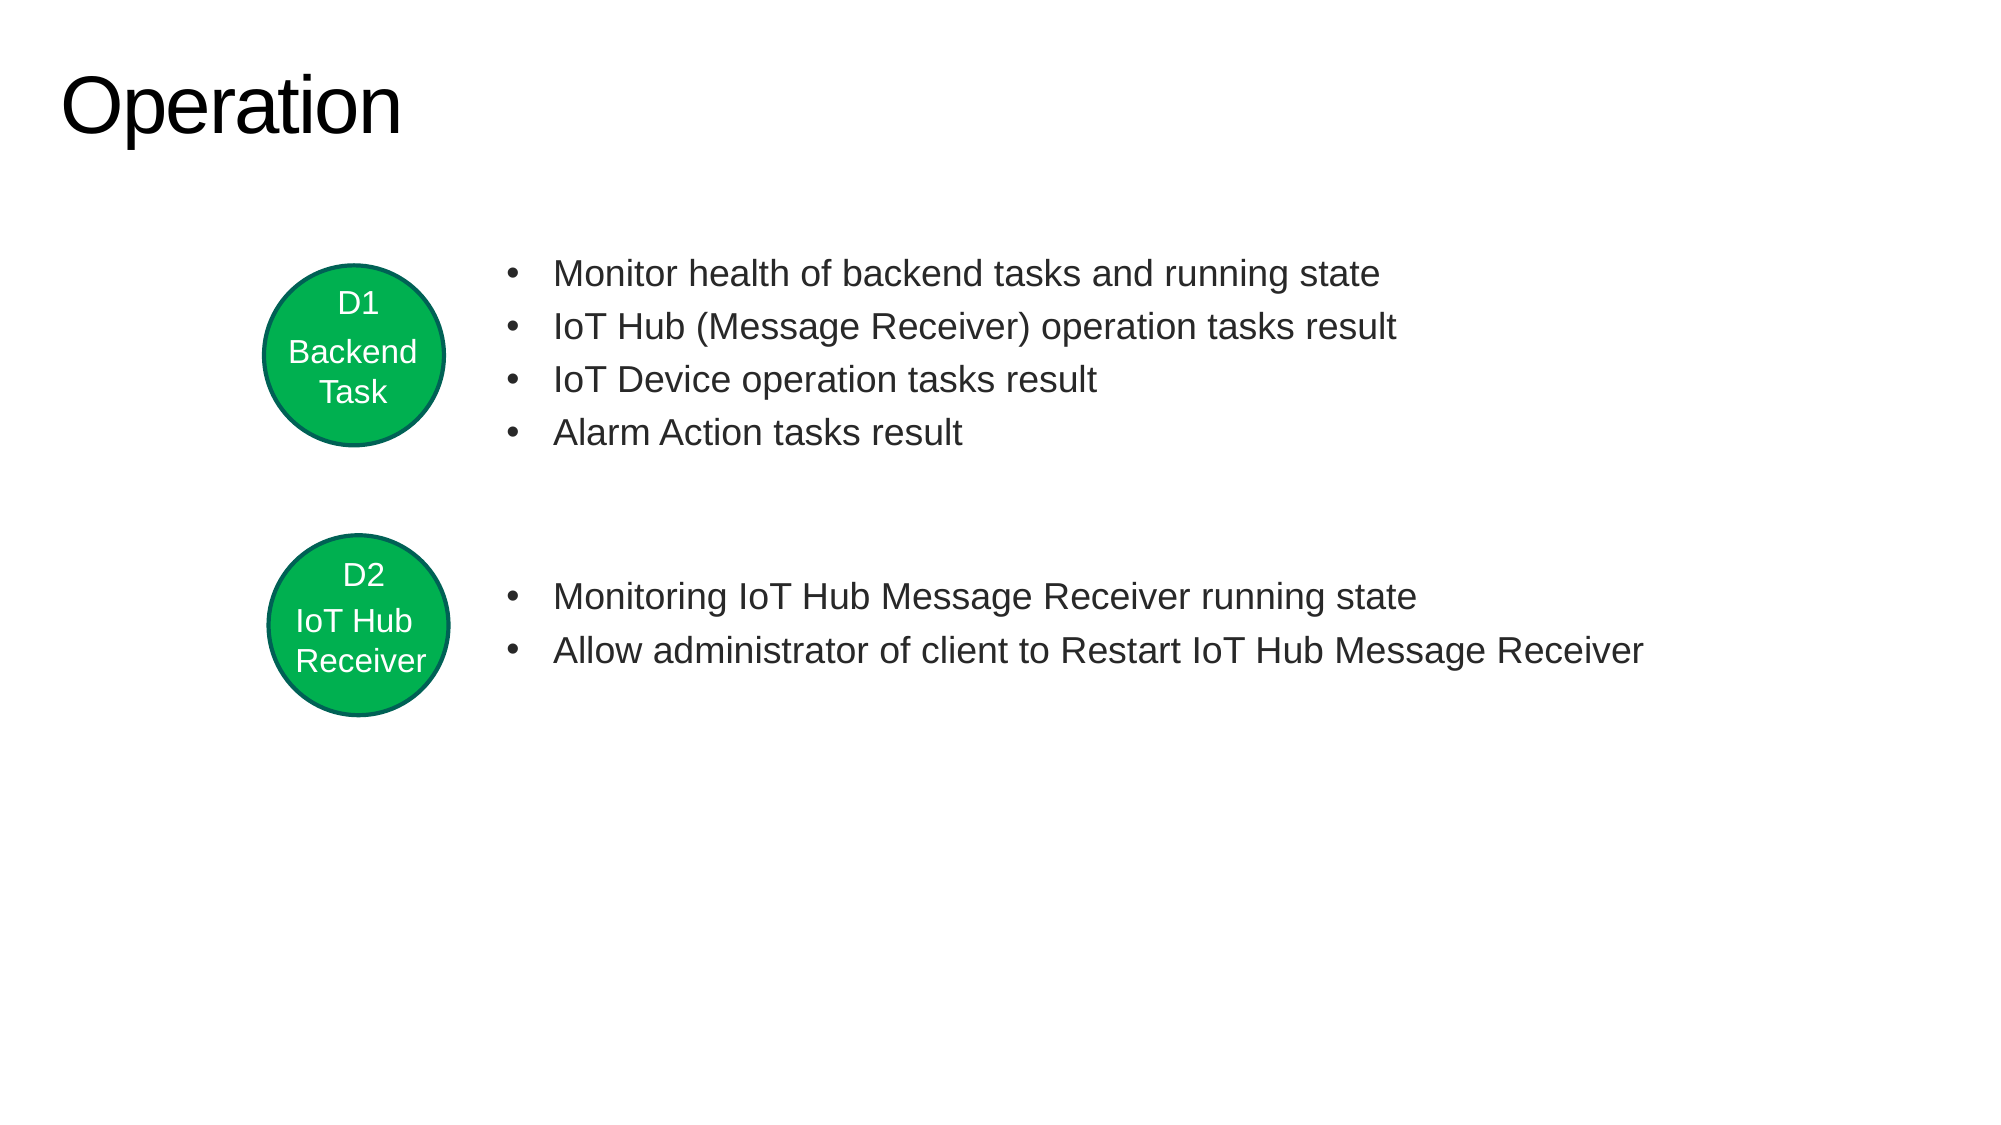

# Operation
Monitor health of backend tasks and running state
IoT Hub (Message Receiver) operation tasks result
IoT Device operation tasks result
Alarm Action tasks result

Backend
Task
D1

IoT Hub
Receiver
D2
Monitoring IoT Hub Message Receiver running state
Allow administrator of client to Restart IoT Hub Message Receiver